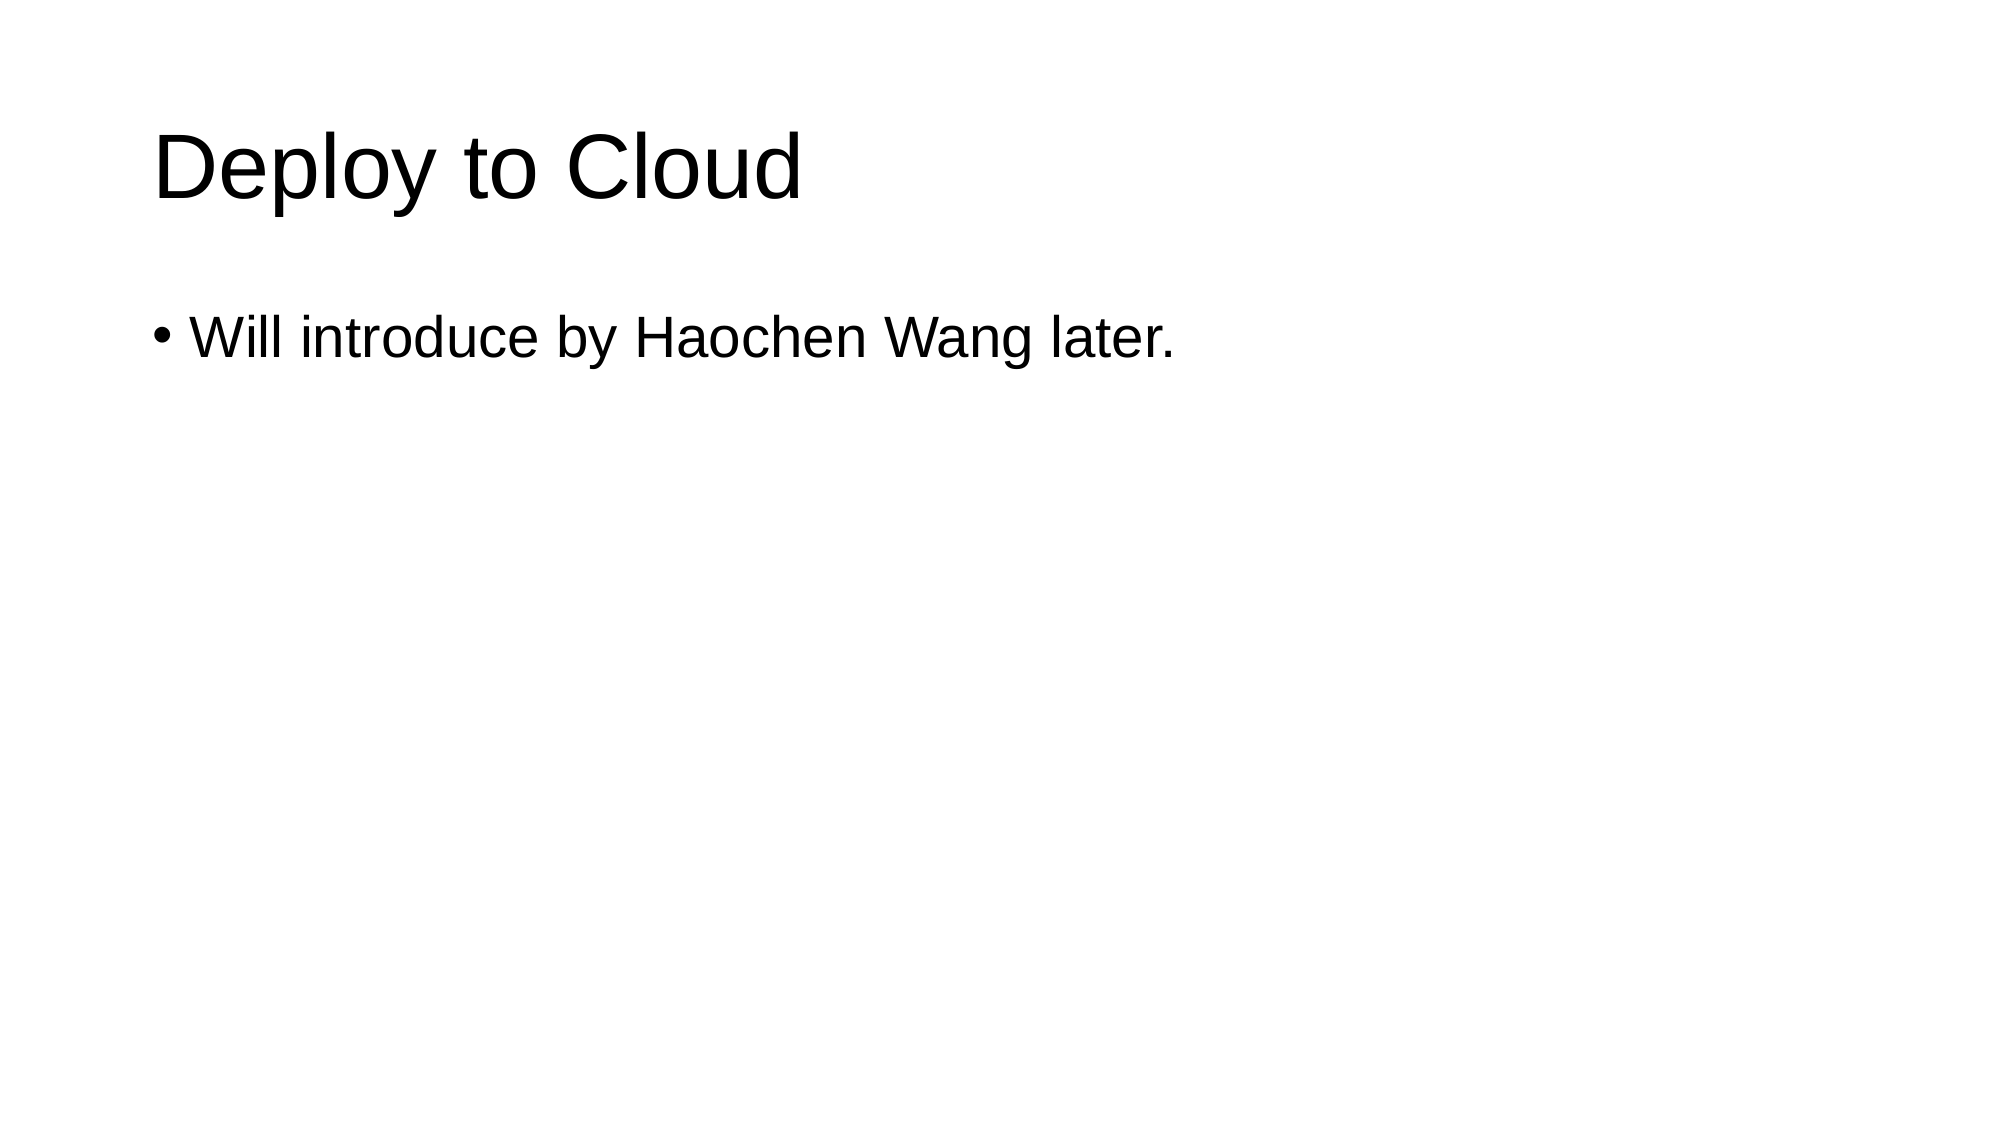

# Deploy to Cloud
Will introduce by Haochen Wang later.